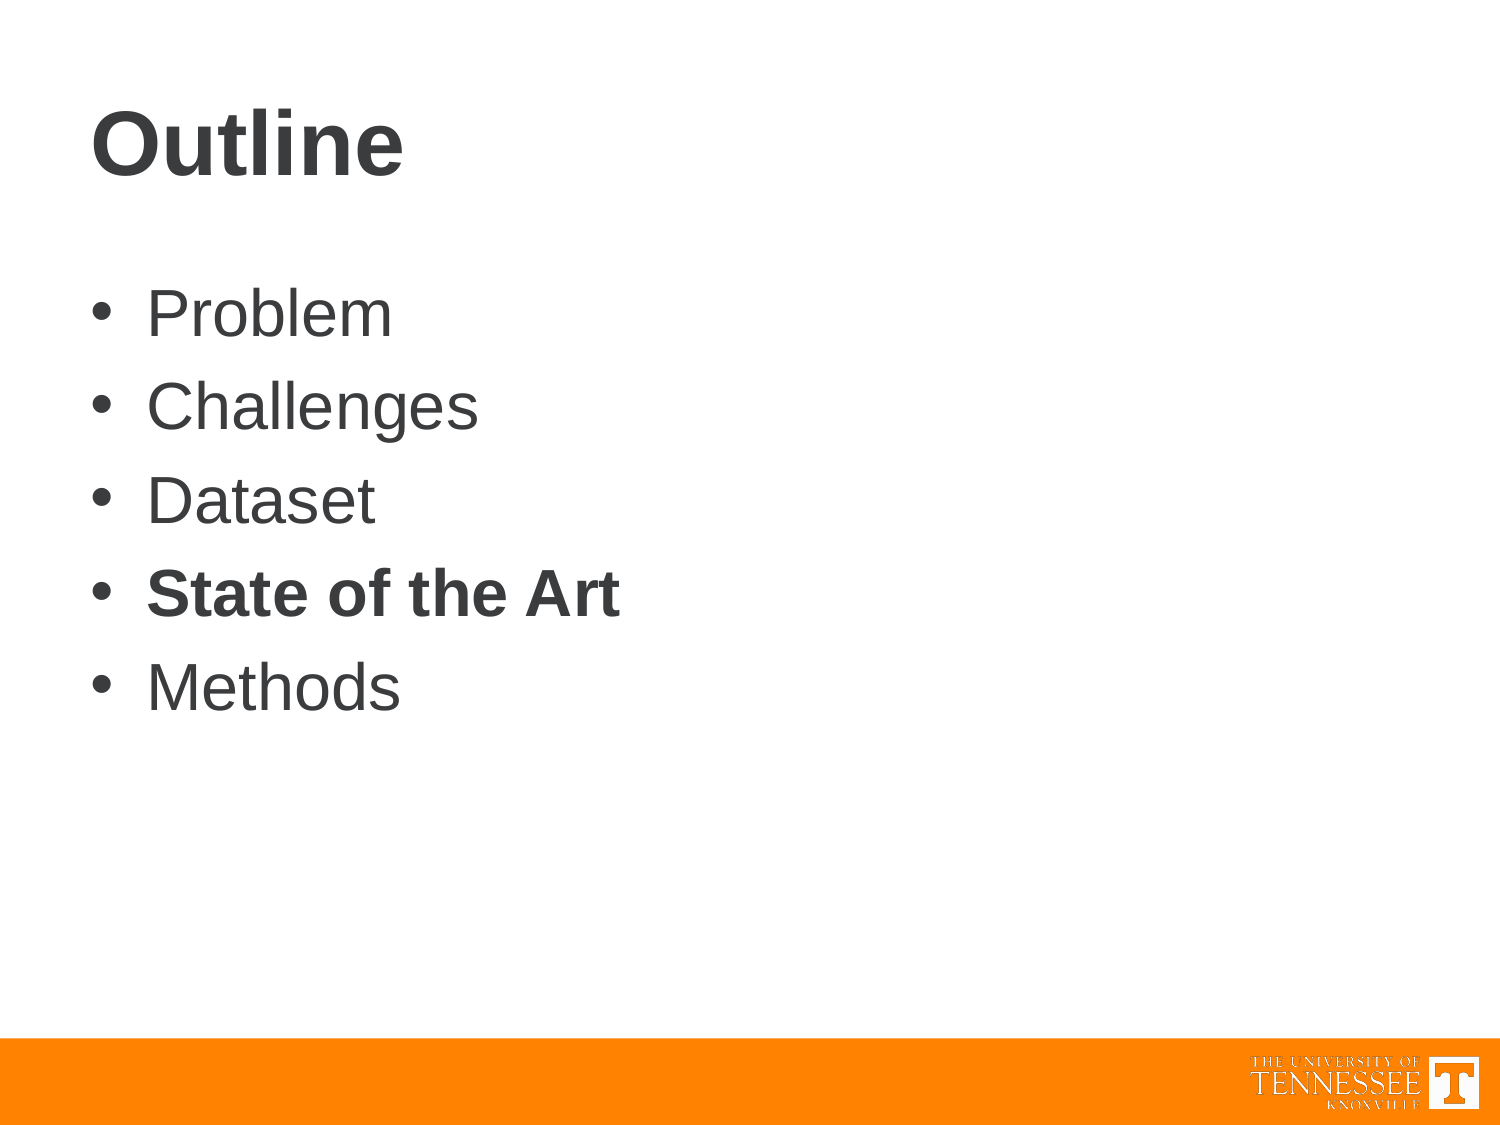

# Outline
Problem
Challenges
Dataset
State of the Art
Methods